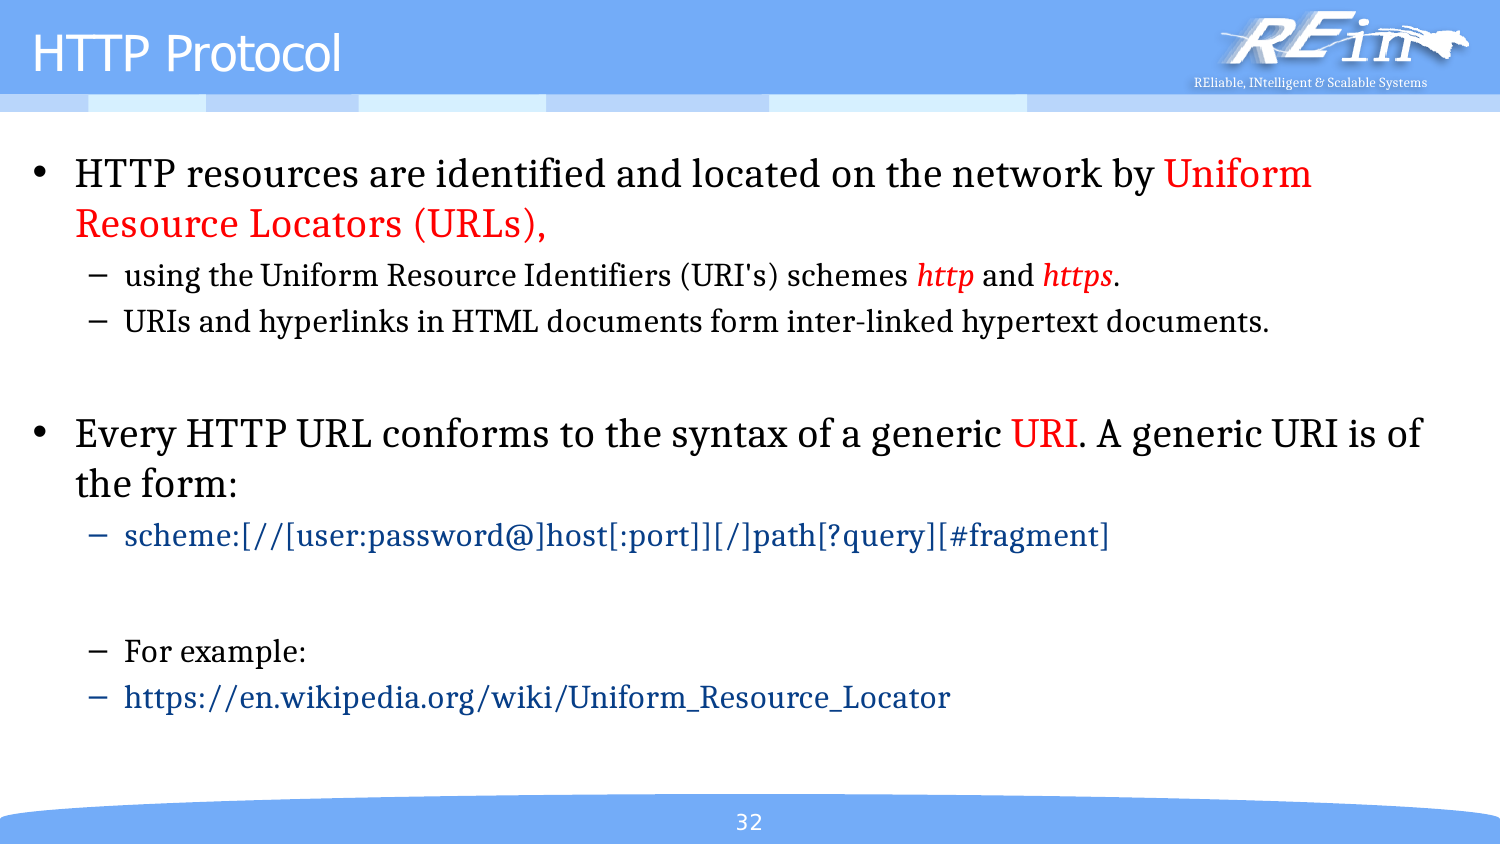

# HTTP Protocol
HTTP resources are identified and located on the network by Uniform Resource Locators (URLs),
using the Uniform Resource Identifiers (URI's) schemes http and https.
URIs and hyperlinks in HTML documents form inter-linked hypertext documents.

Every HTTP URL conforms to the syntax of a generic URI. A generic URI is of the form:
scheme:[//[user:password@]host[:port]][/]path[?query][#fragment]

For example:
https://en.wikipedia.org/wiki/Uniform_Resource_Locator
32